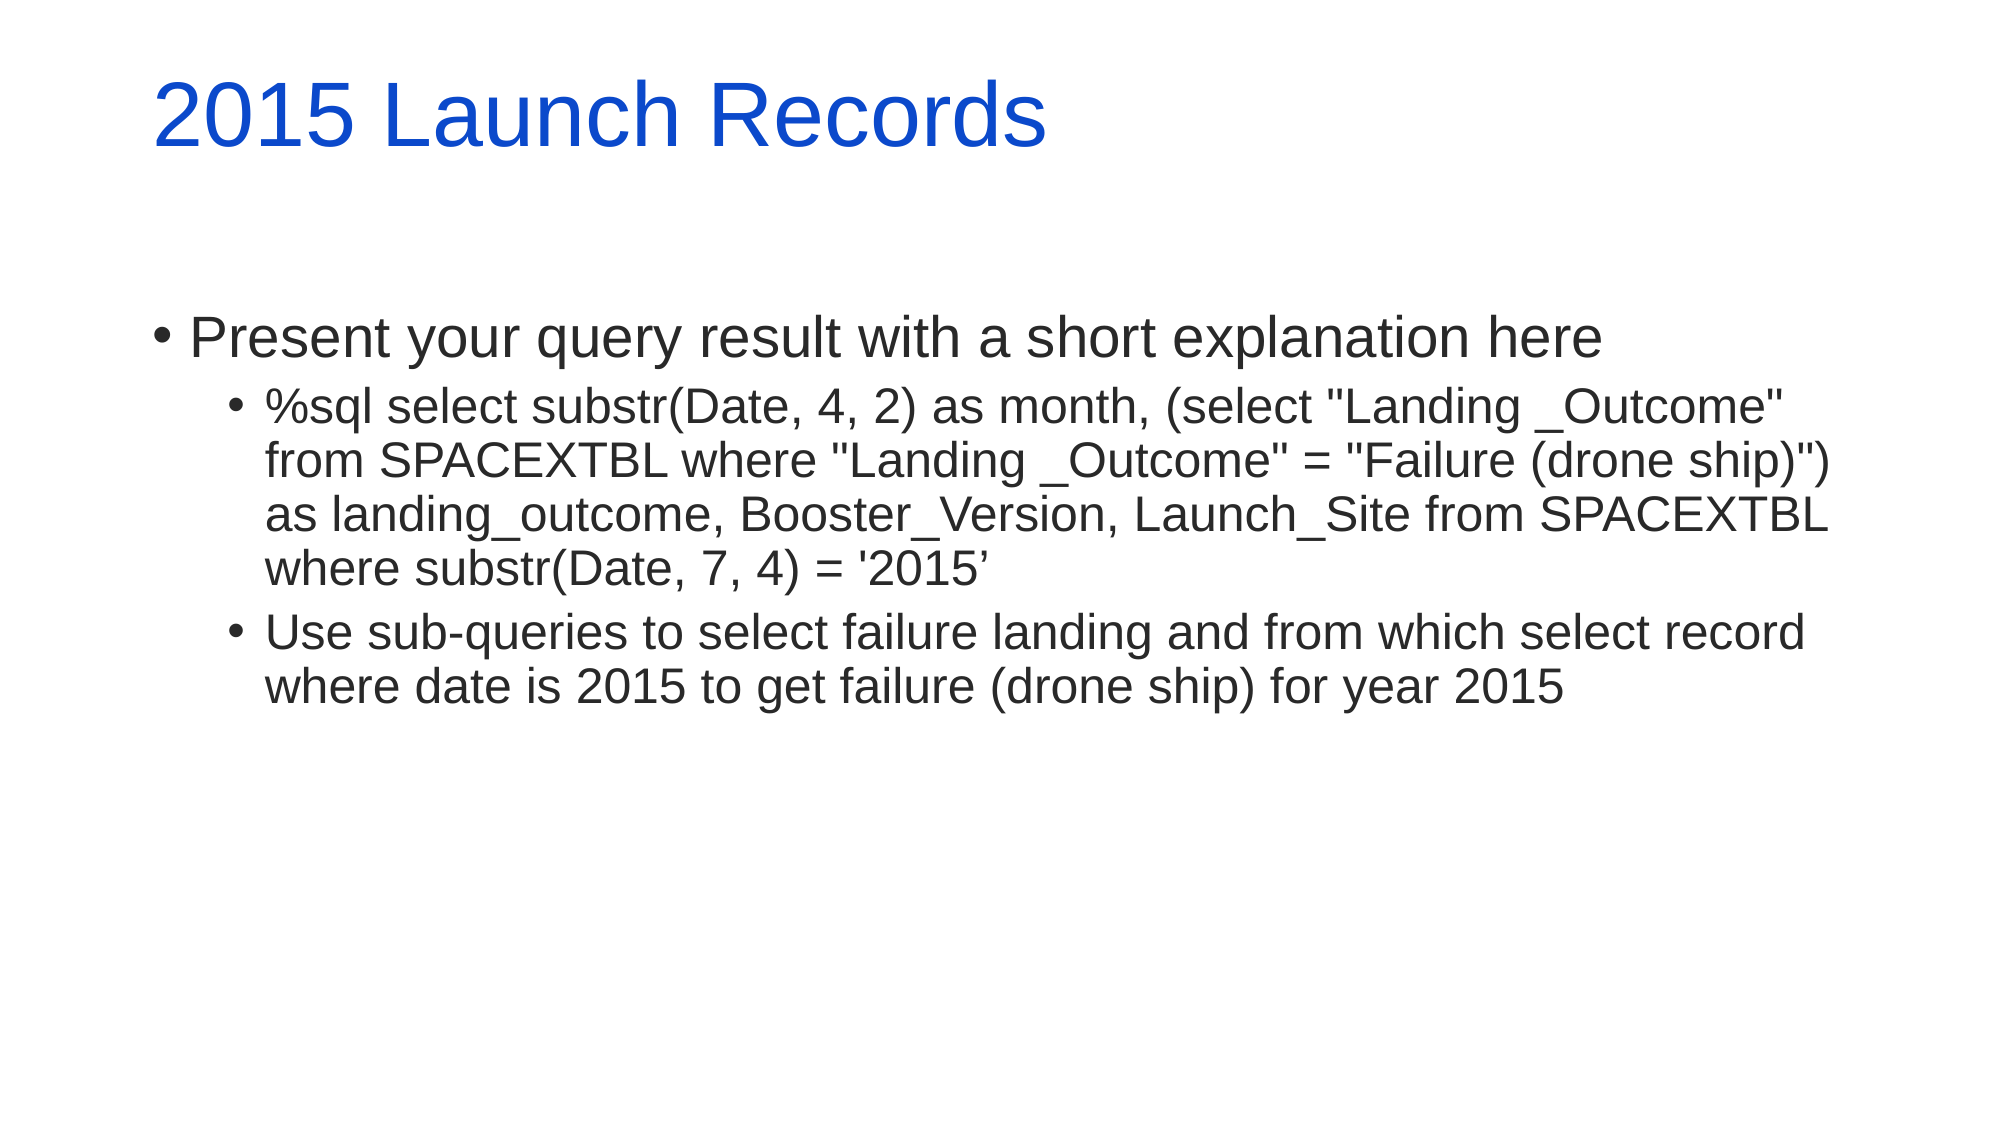

# 2015 Launch Records
Present your query result with a short explanation here
%sql select substr(Date, 4, 2) as month, (select "Landing _Outcome" from SPACEXTBL where "Landing _Outcome" = "Failure (drone ship)") as landing_outcome, Booster_Version, Launch_Site from SPACEXTBL where substr(Date, 7, 4) = '2015’
Use sub-queries to select failure landing and from which select record where date is 2015 to get failure (drone ship) for year 2015